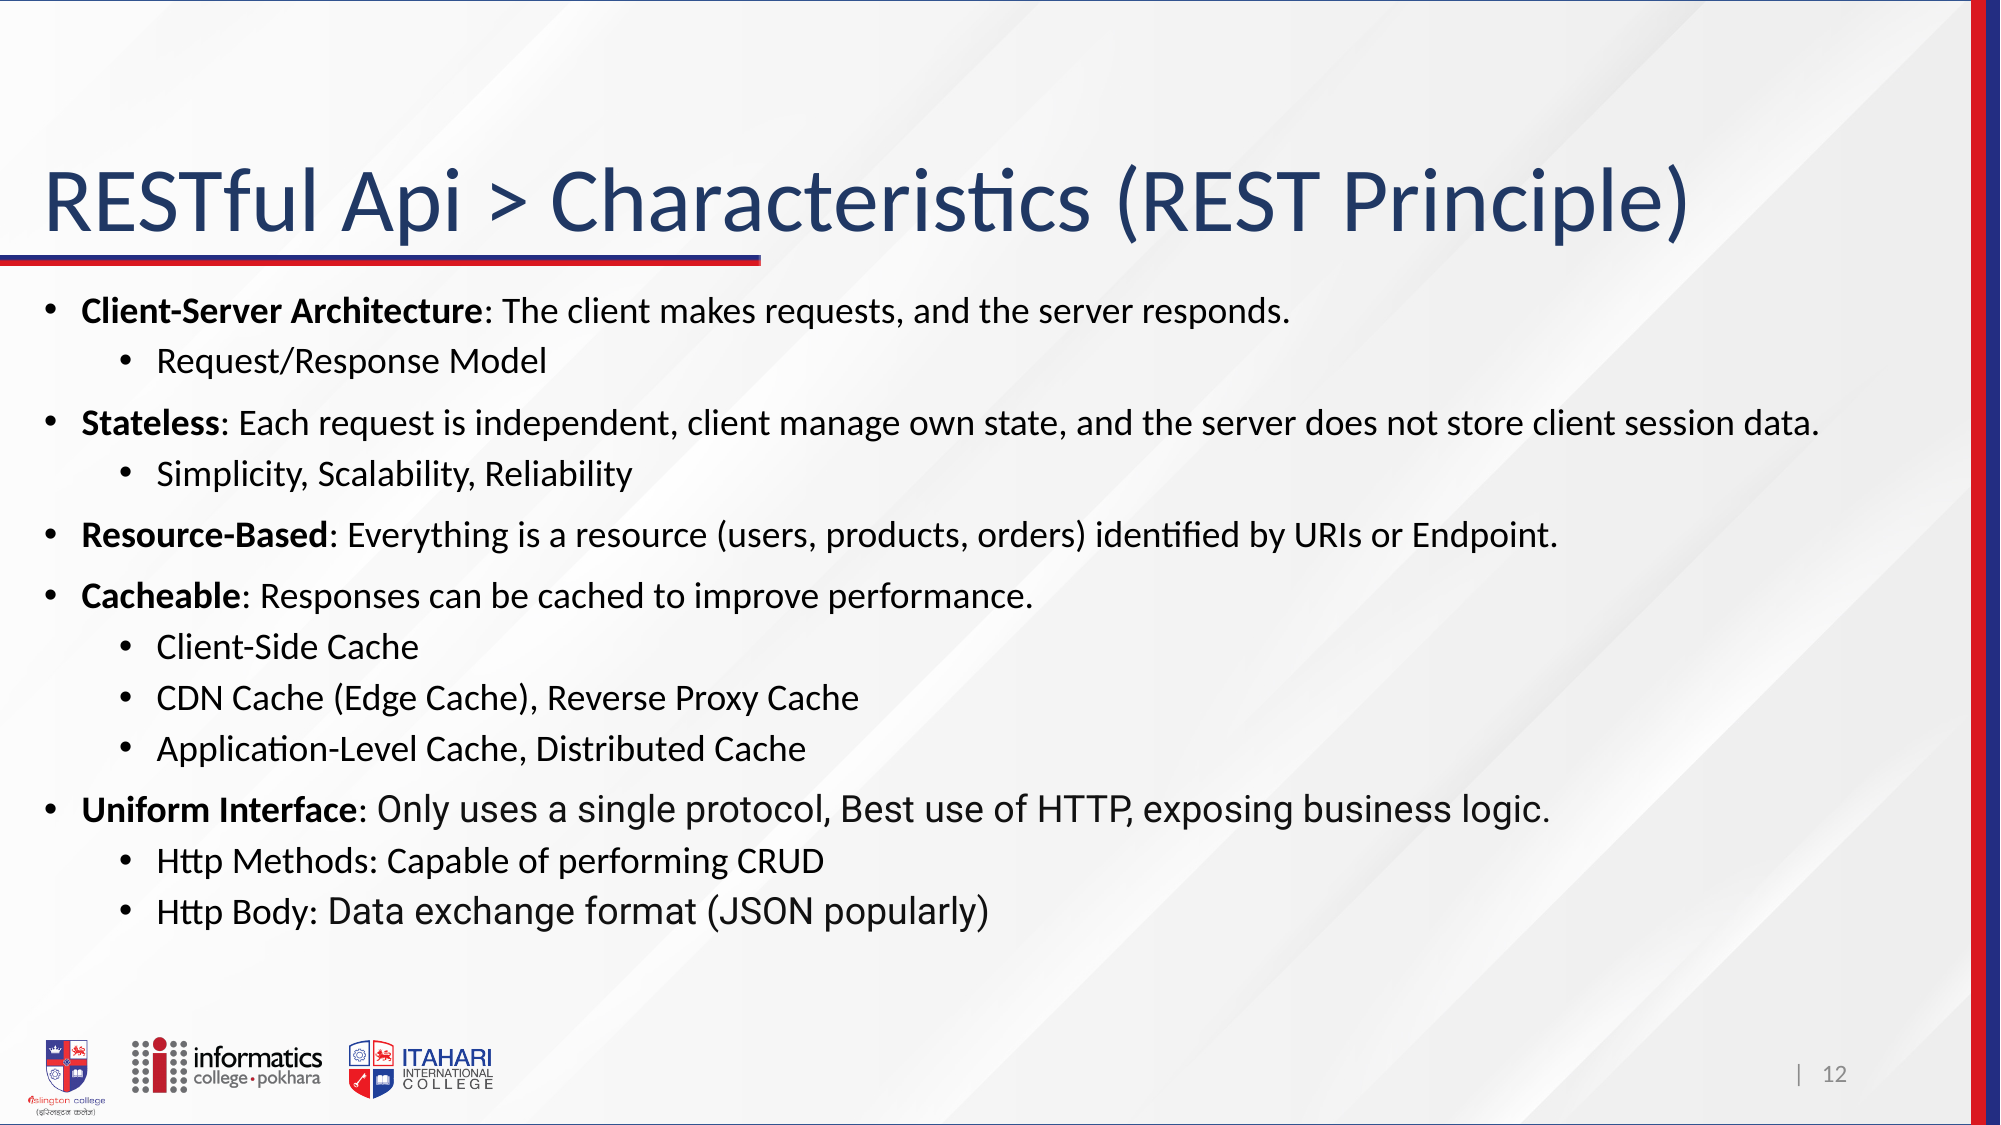

# RESTful Api > Characteristics (REST Principle)
Client-Server Architecture: The client makes requests, and the server responds.
Request/Response Model
Stateless: Each request is independent, client manage own state, and the server does not store client session data.
Simplicity, Scalability, Reliability
Resource-Based: Everything is a resource (users, products, orders) identified by URIs or Endpoint.
Cacheable: Responses can be cached to improve performance.
Client-Side Cache
CDN Cache (Edge Cache), Reverse Proxy Cache
Application-Level Cache, Distributed Cache
Uniform Interface: Only uses a single protocol, Best use of HTTP, exposing business logic.
Http Methods: Capable of performing CRUD
Http Body: Data exchange format (JSON popularly)
|   12